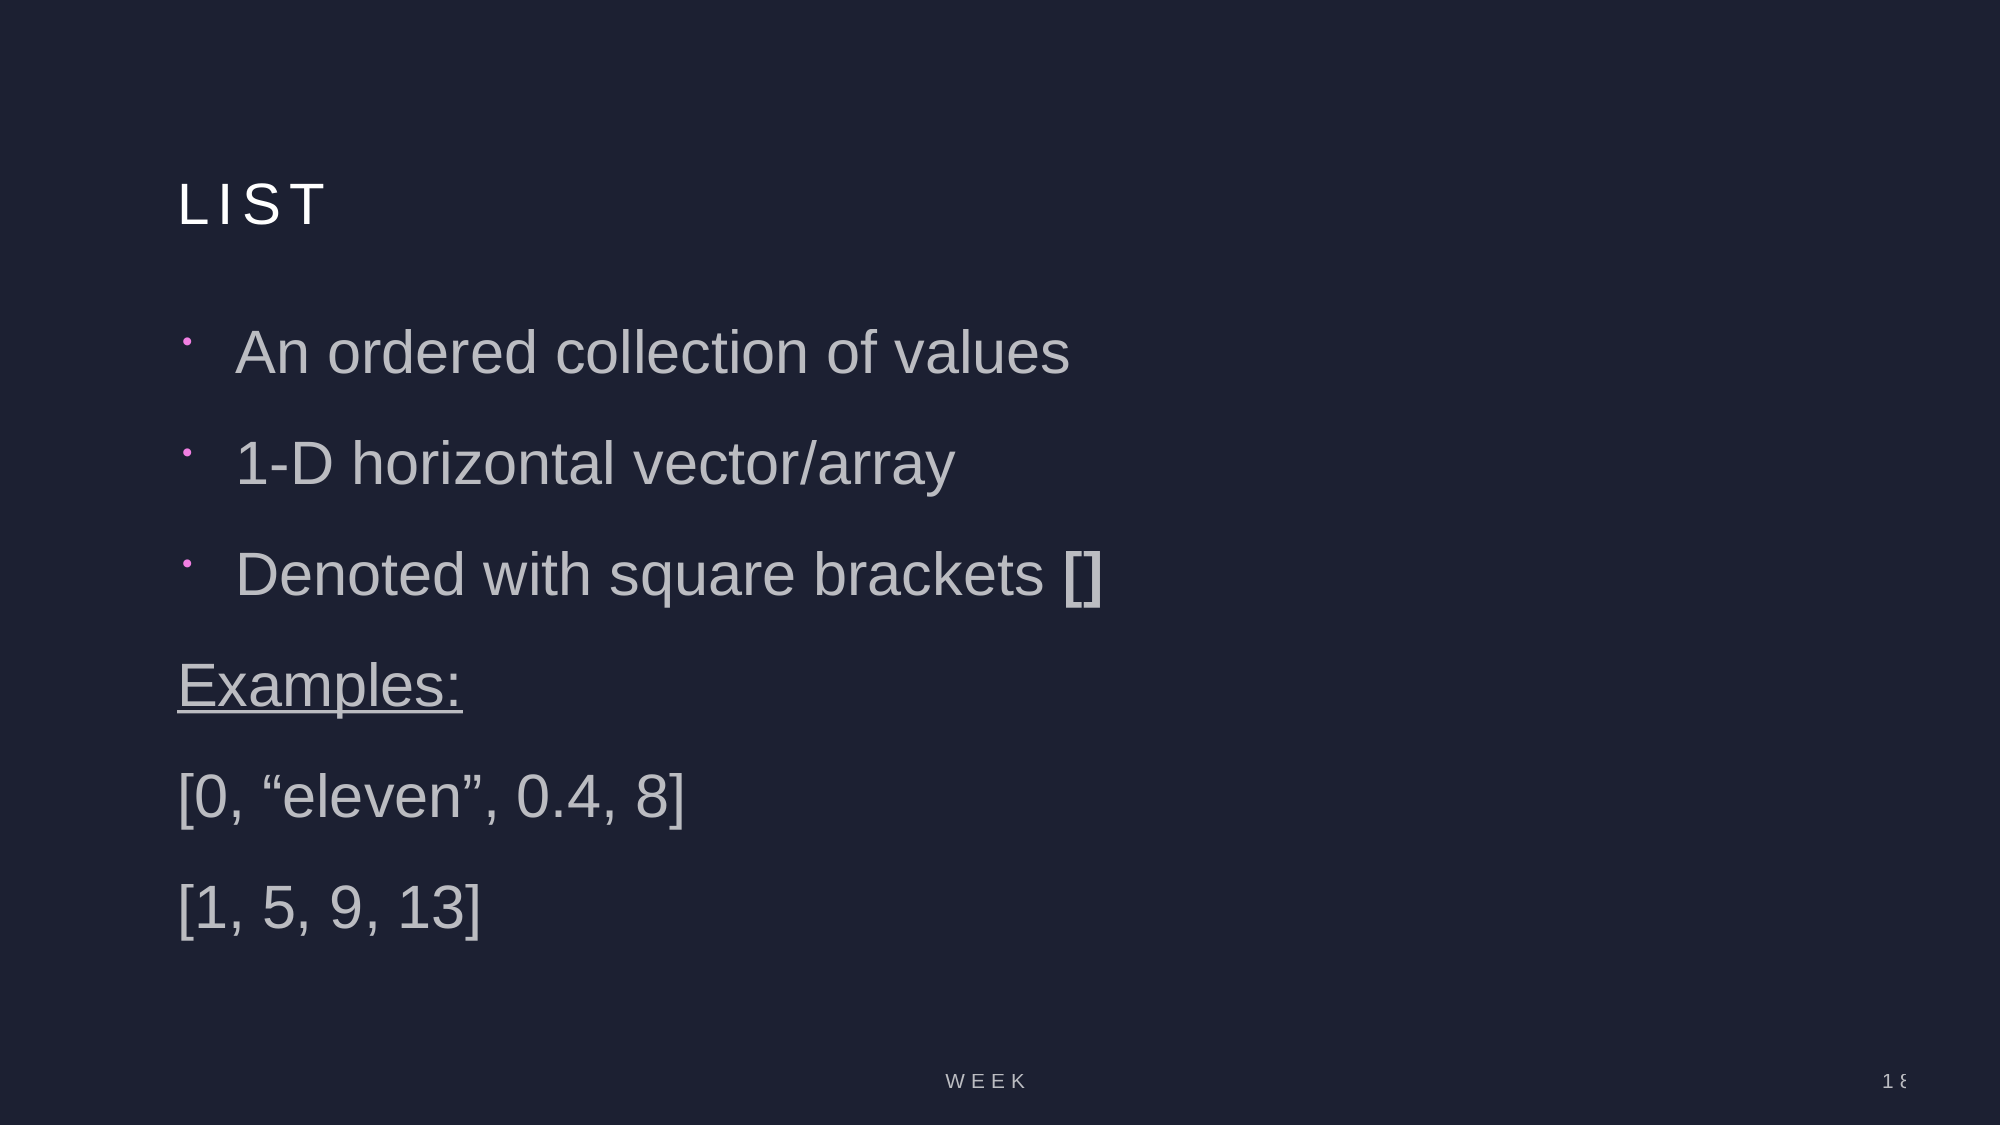

# List
An ordered collection of values
1-D horizontal vector/array
Denoted with square brackets []
Examples:
[0, “eleven”, 0.4, 8]
[1, 5, 9, 13]

Week 1
18